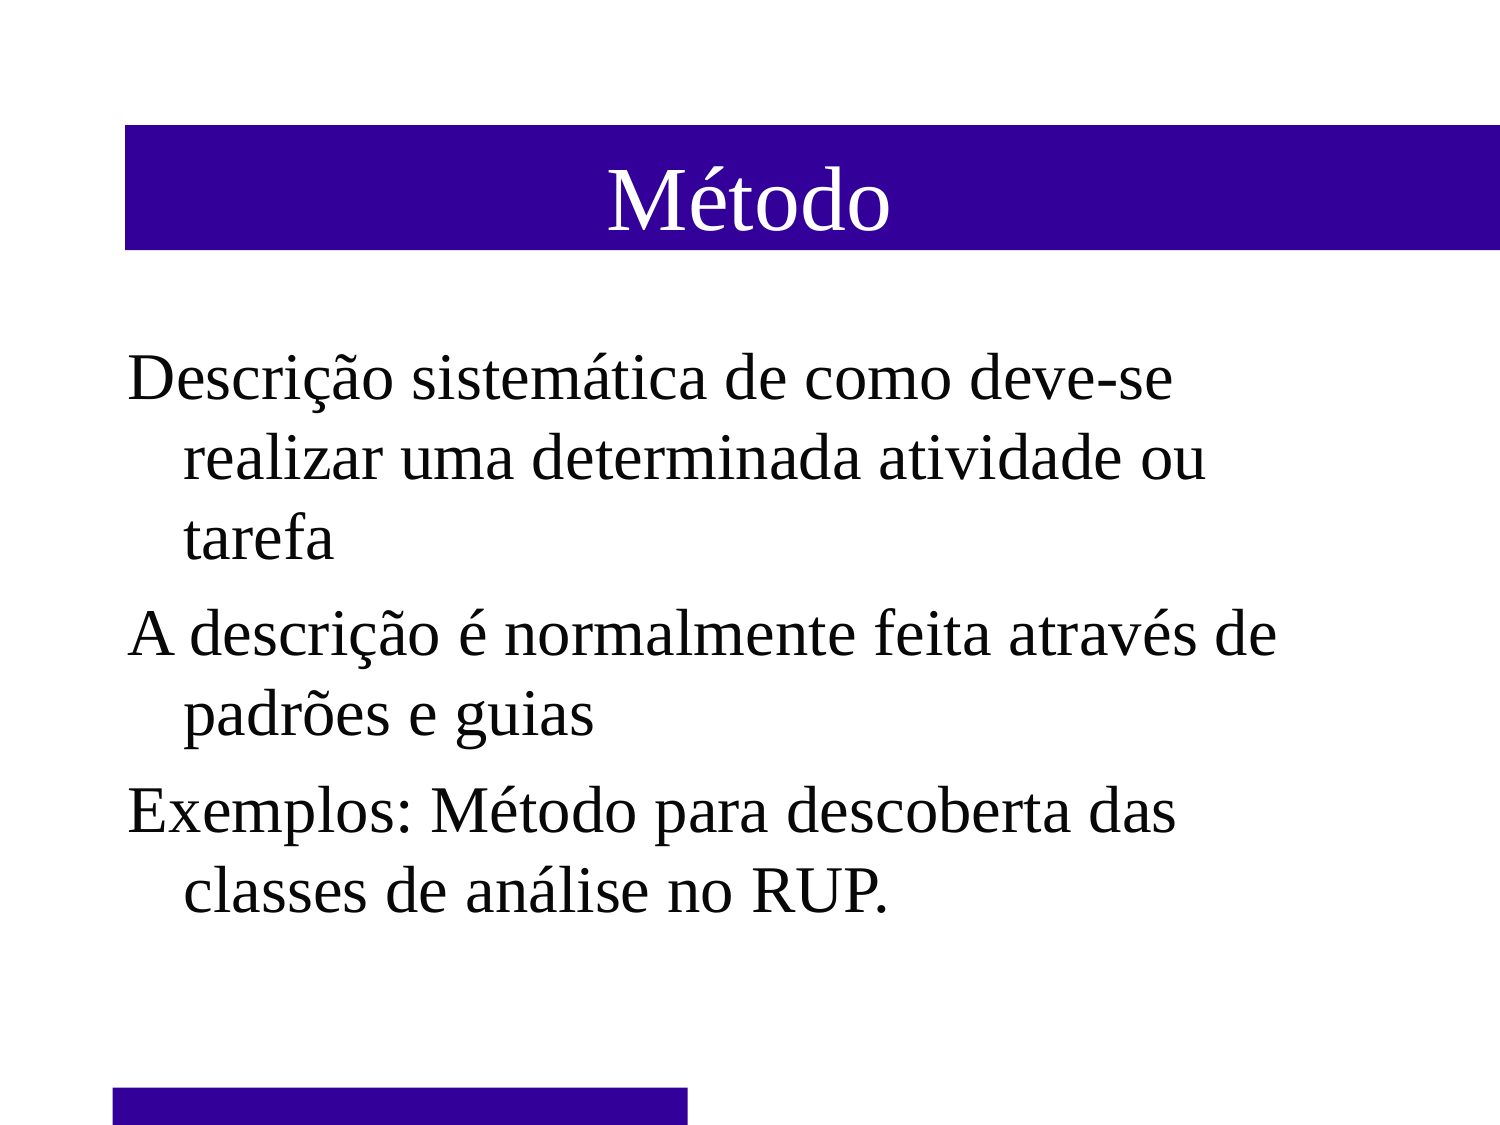

Método
Descrição sistemática de como deve-se realizar uma determinada atividade ou tarefa
A descrição é normalmente feita através de padrões e guias
Exemplos: Método para descoberta das classes de análise no RUP.